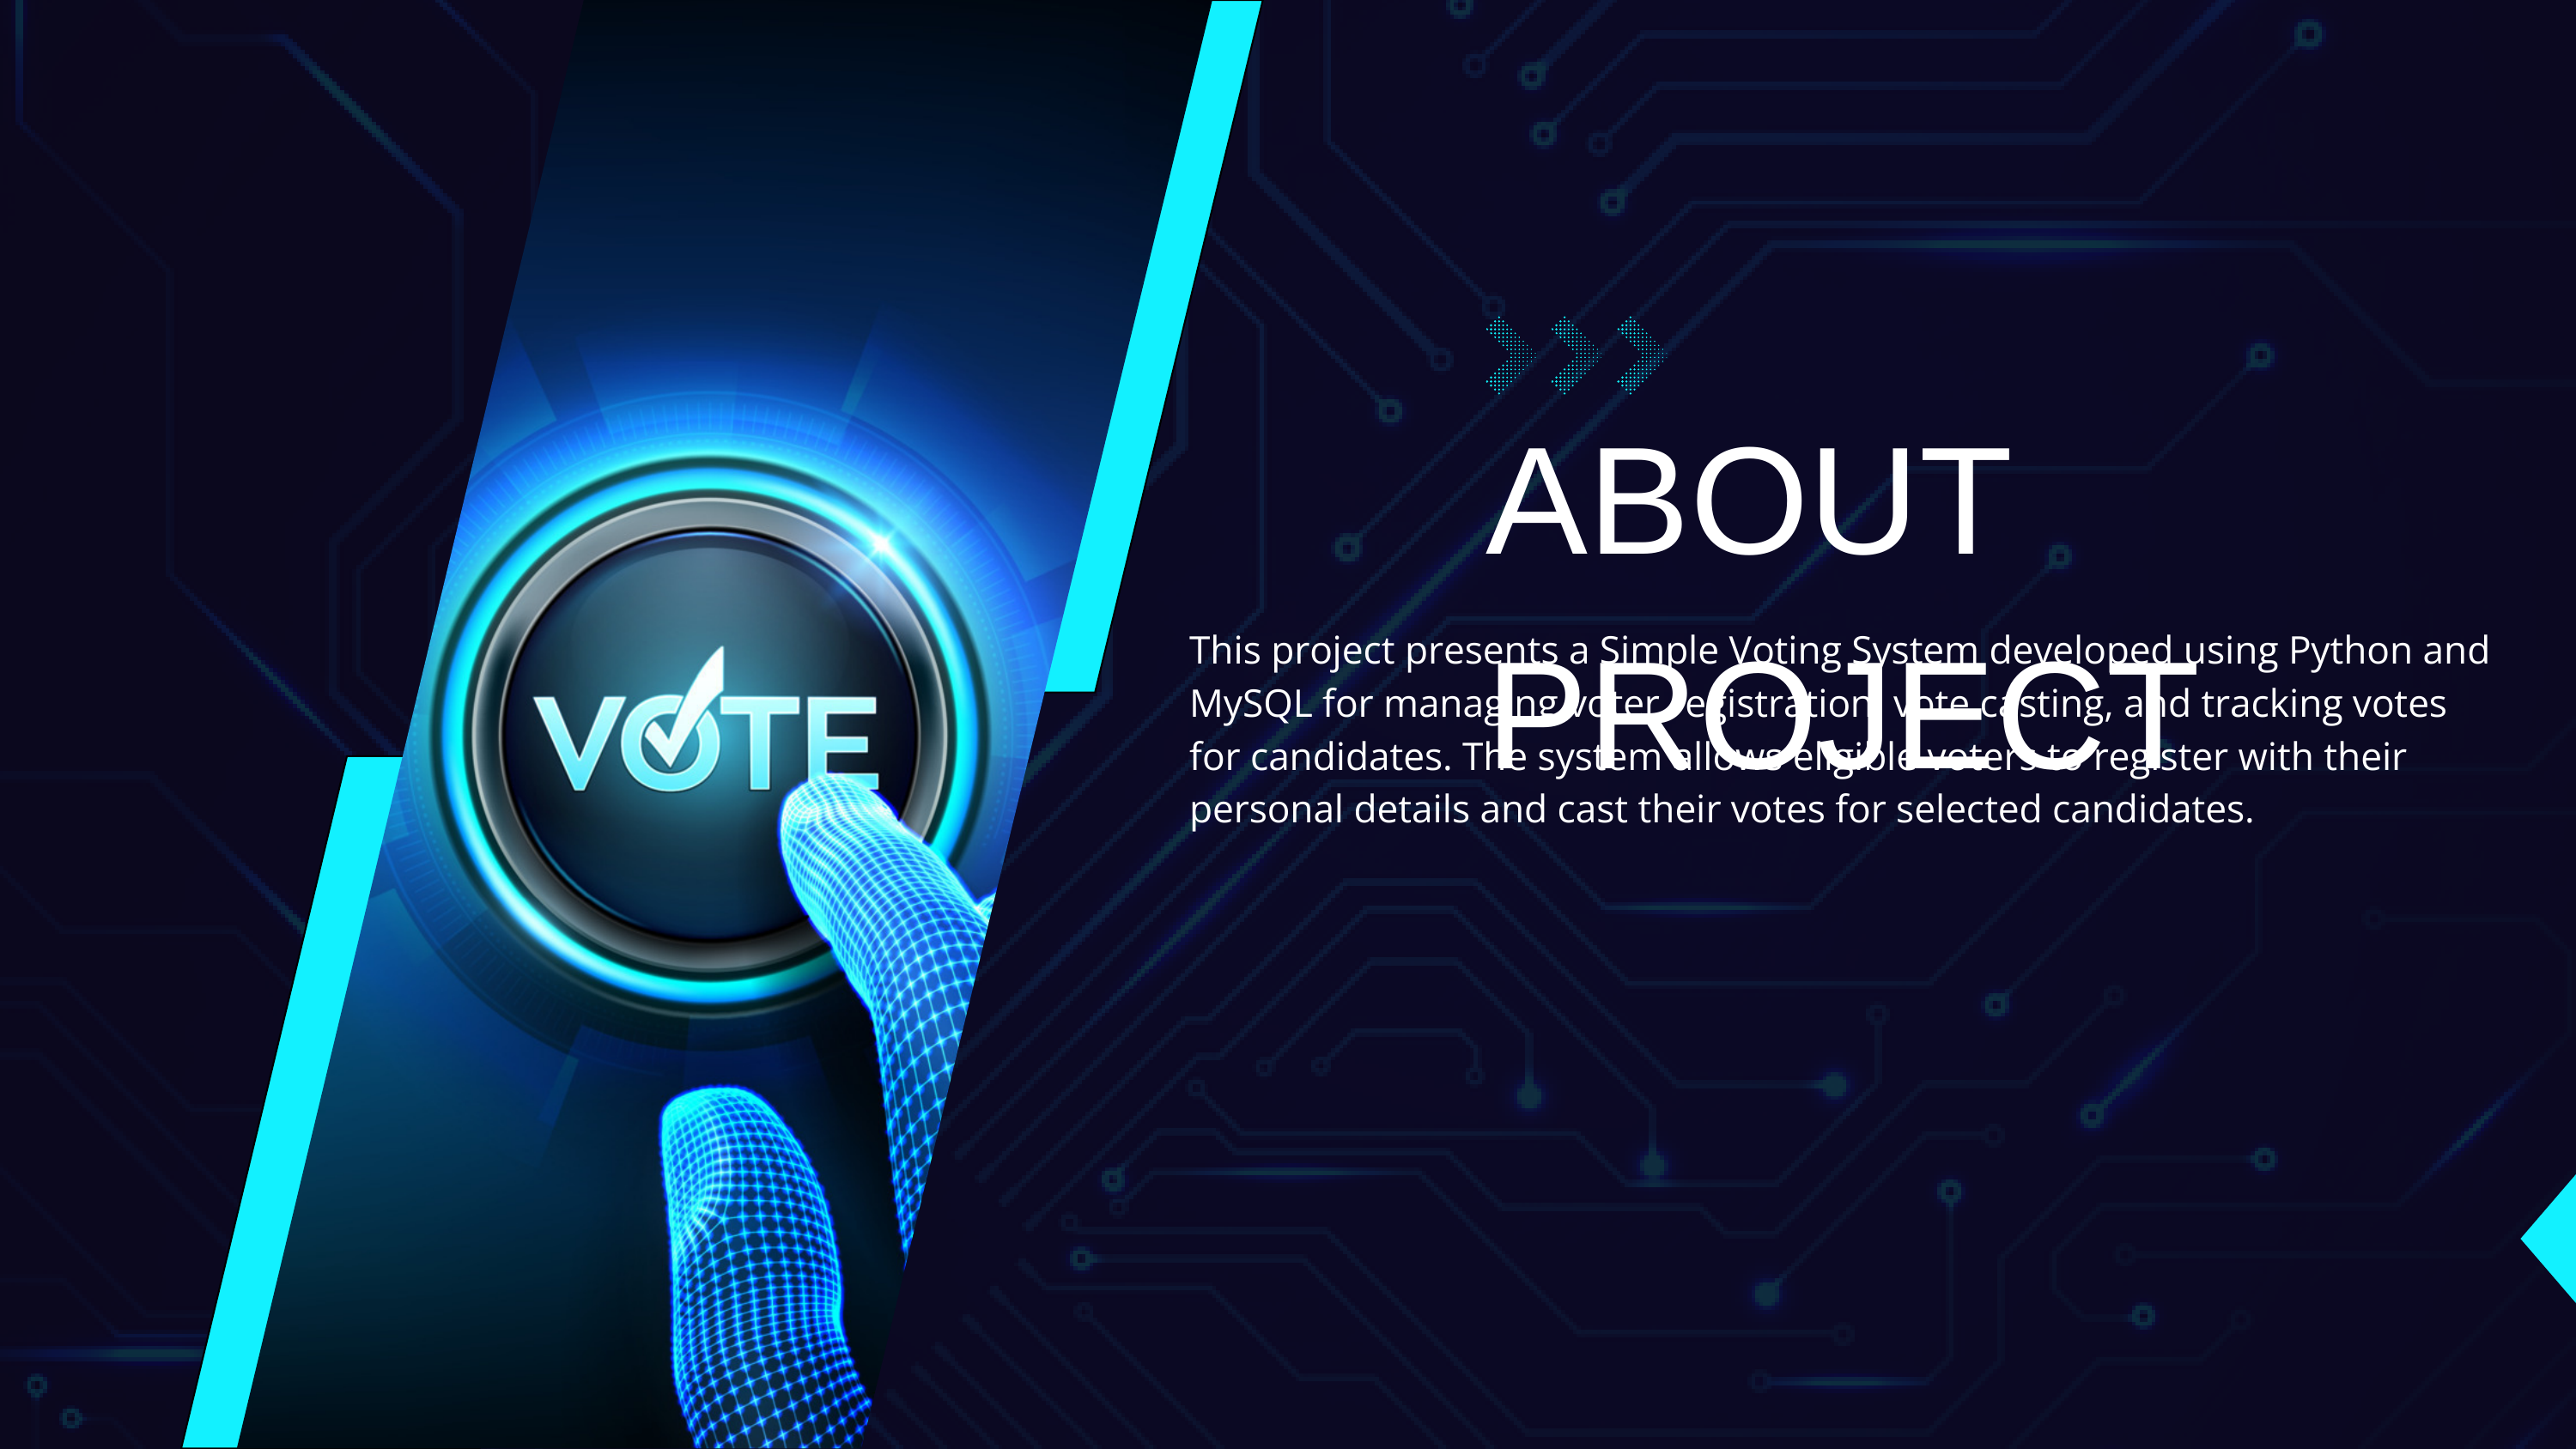

ABOUT PROJECT
This project presents a Simple Voting System developed using Python and MySQL for managing voter registration, vote casting, and tracking votes for candidates. The system allows eligible voters to register with their personal details and cast their votes for selected candidates.